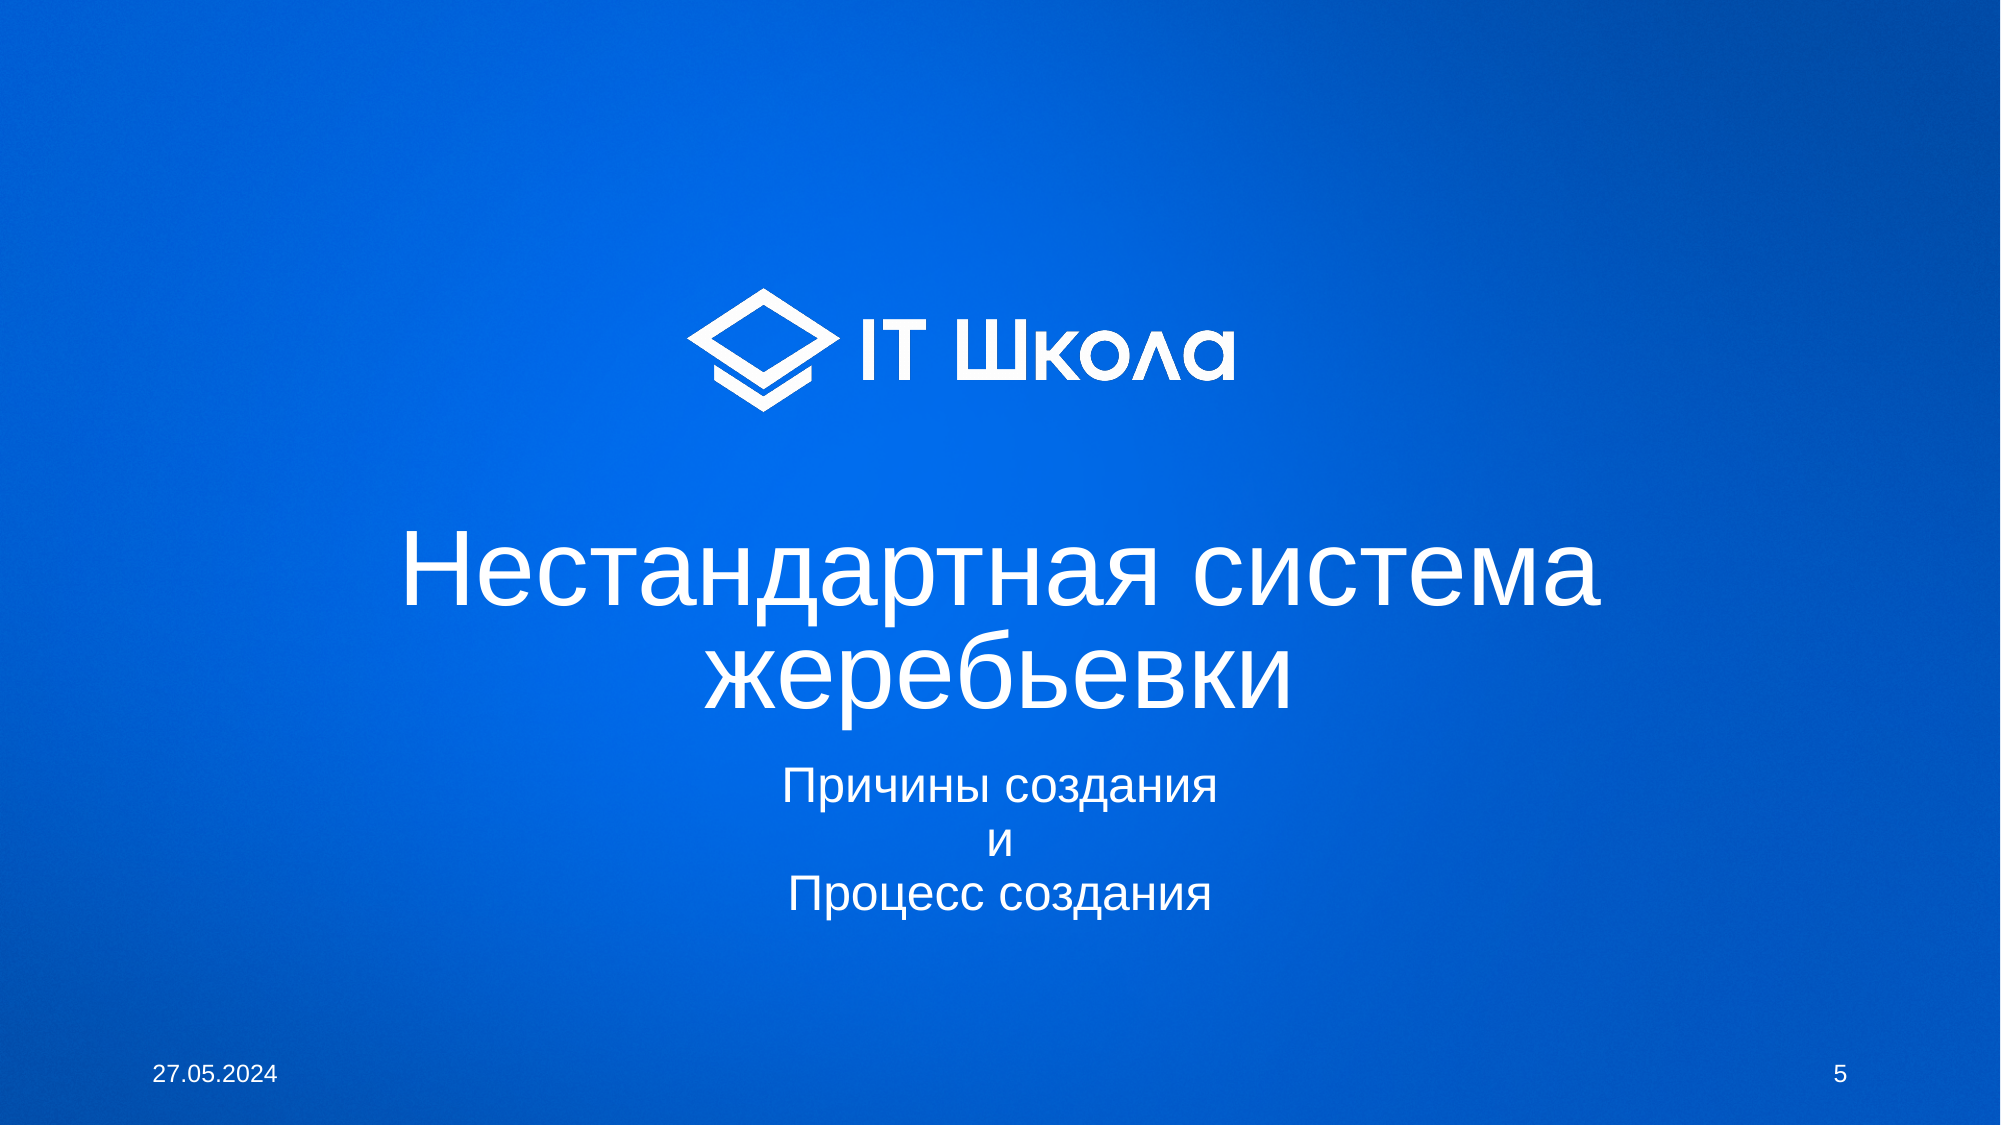

# Нестандартная система жеребьевки
Причины создания
и
Процесс создания
27.05.2024
5